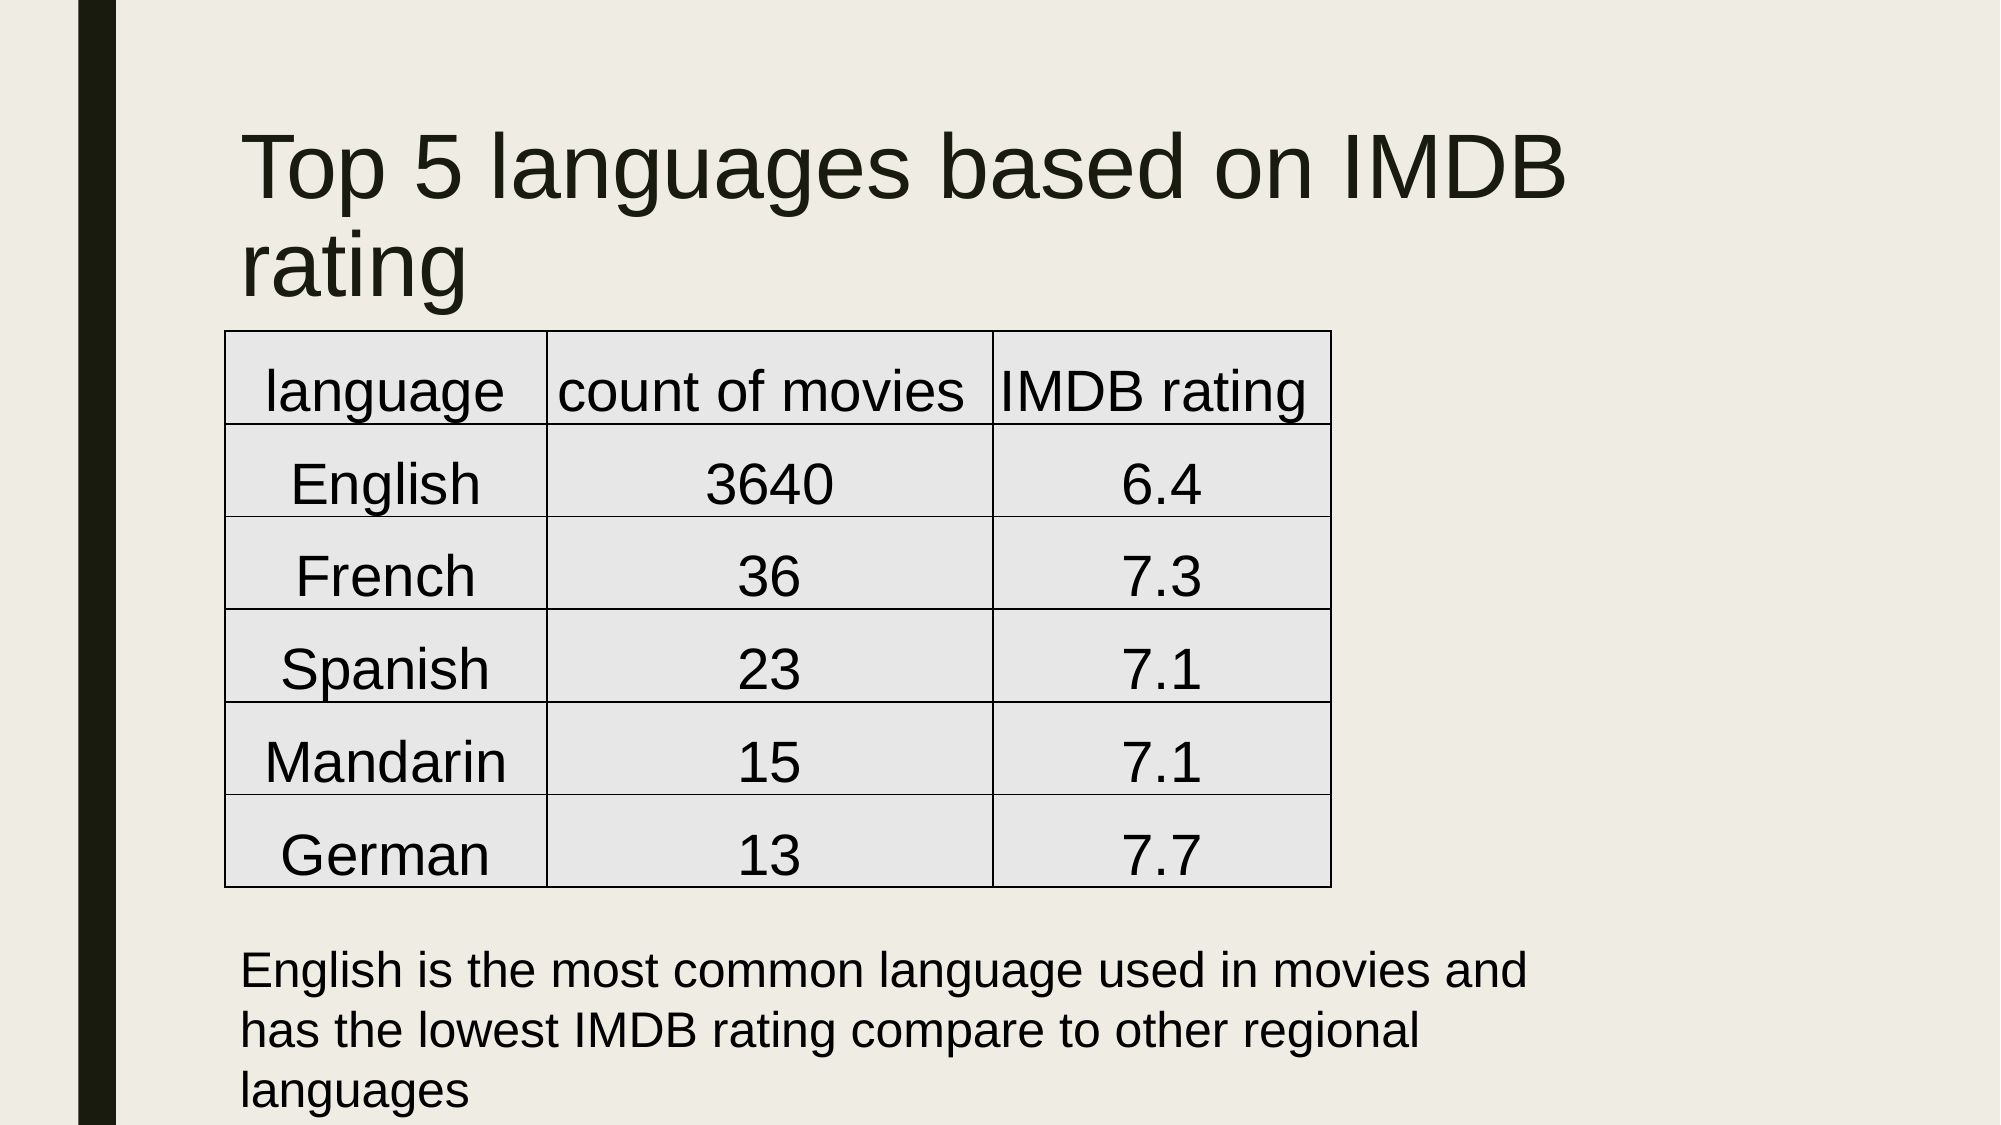

# Top 5 languages based on IMDB rating
| language | count of movies | IMDB rating |
| --- | --- | --- |
| English | 3640 | 6.4 |
| French | 36 | 7.3 |
| Spanish | 23 | 7.1 |
| Mandarin | 15 | 7.1 |
| German | 13 | 7.7 |
English is the most common language used in movies and has the lowest IMDB rating compare to other regional languages